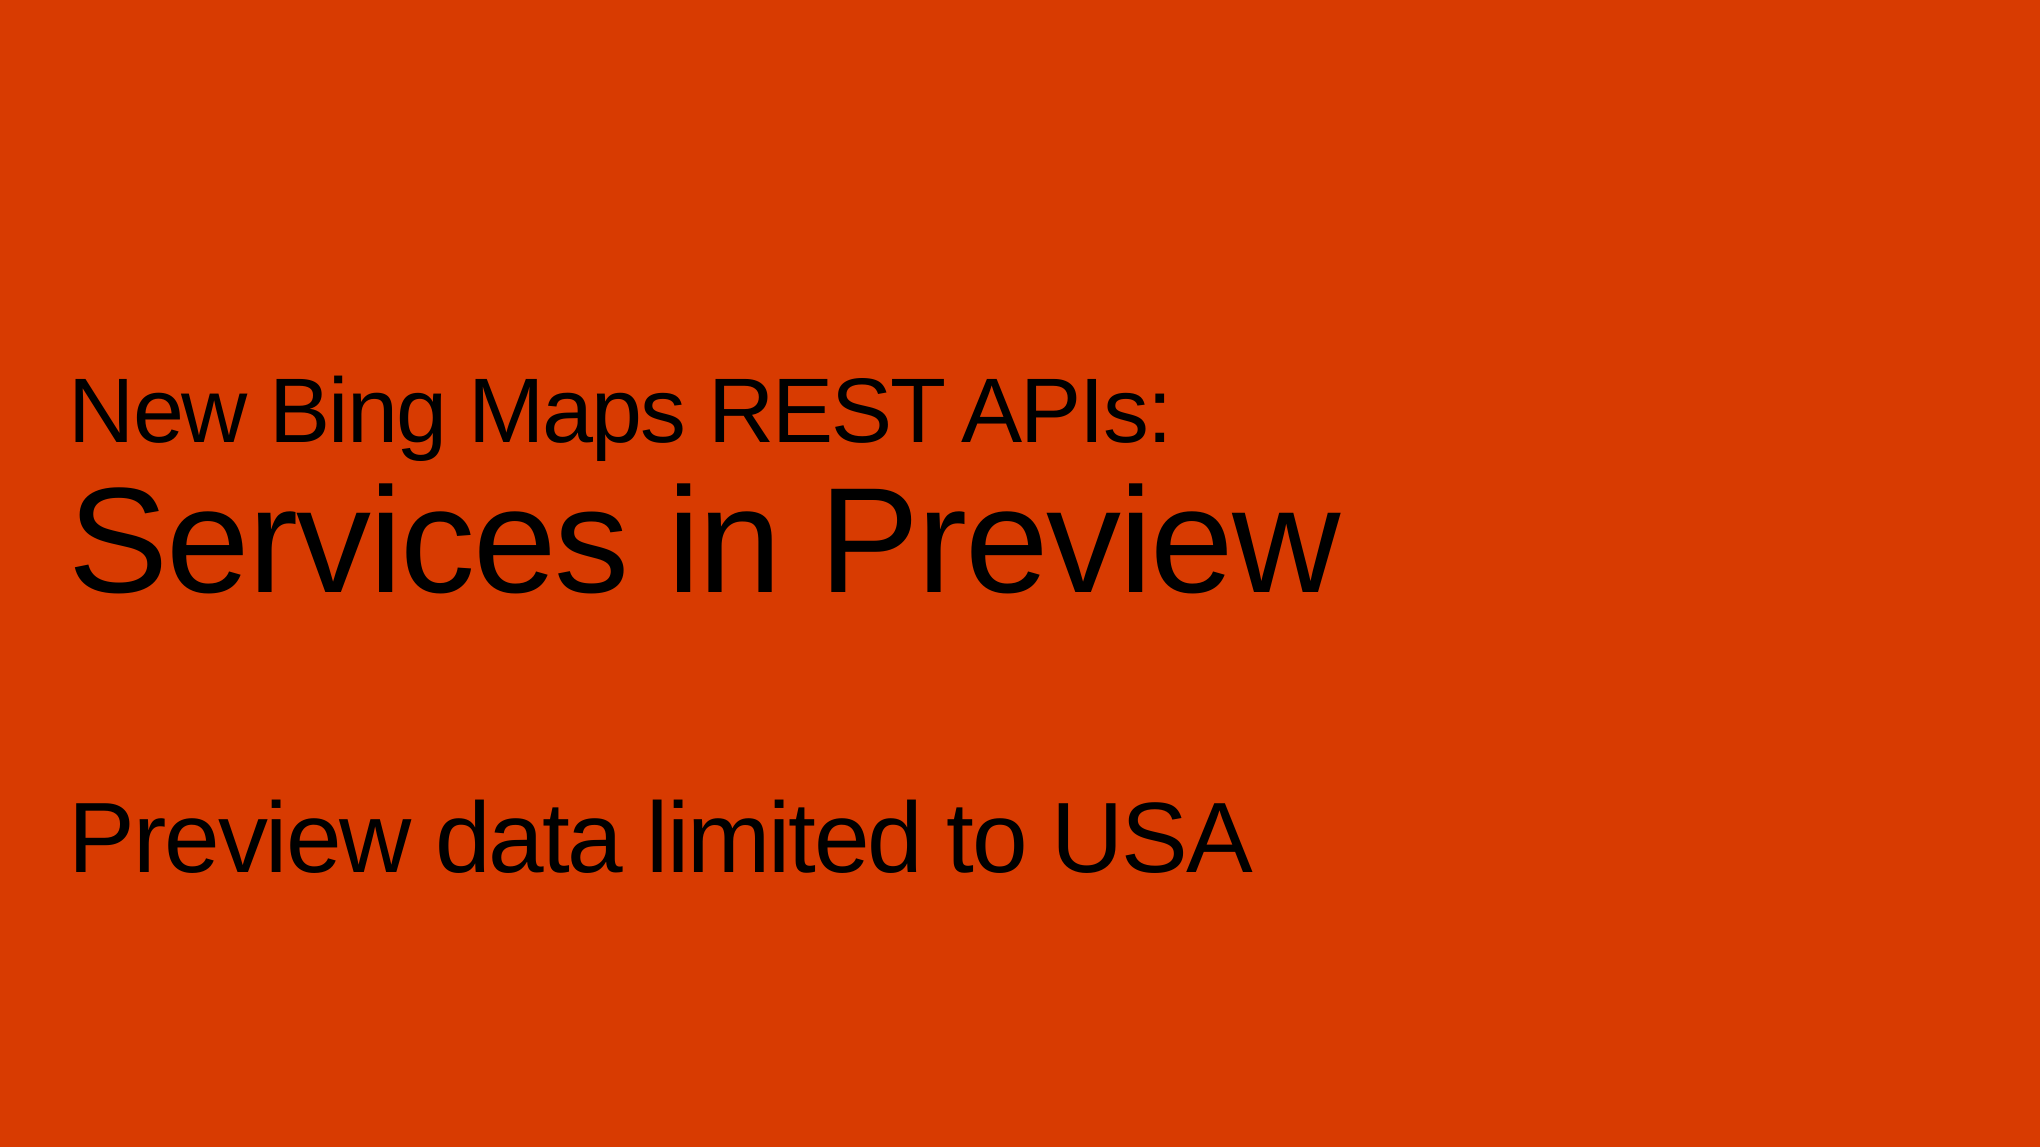

# New Bing Maps REST APIs: Services in Preview Preview data limited to USA